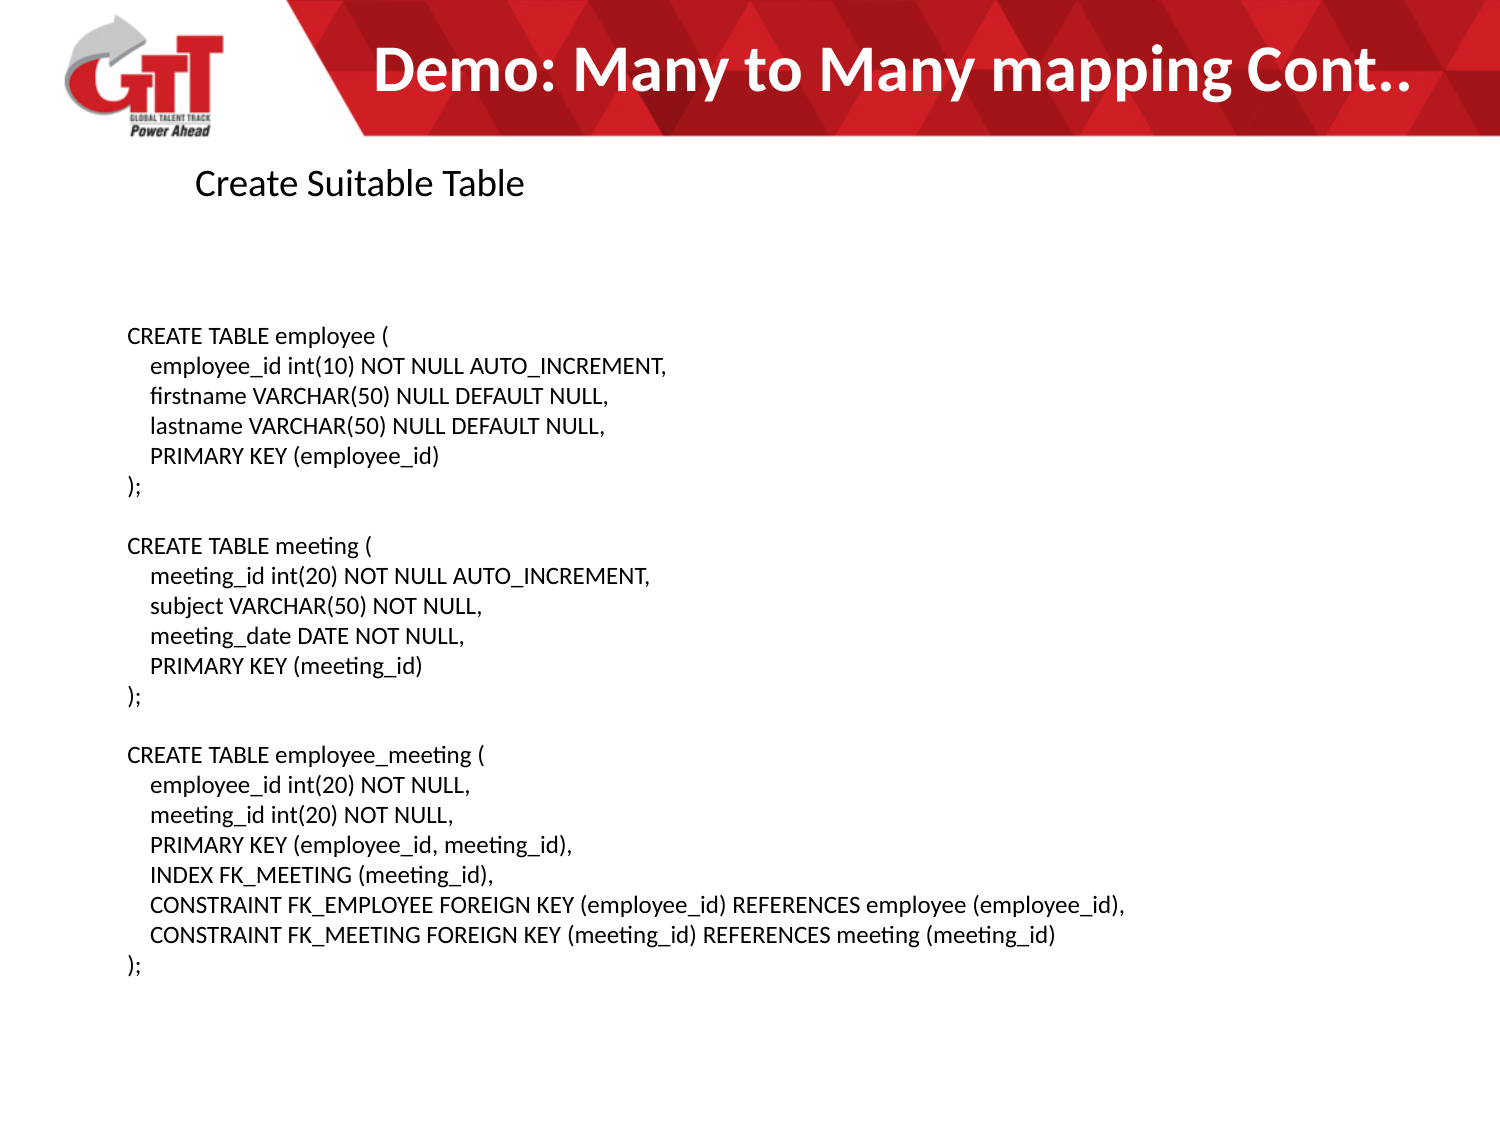

# Demo: Many to Many mapping Cont..
Create Suitable Table
CREATE TABLE employee (
    employee_id int(10) NOT NULL AUTO_INCREMENT,
    firstname VARCHAR(50) NULL DEFAULT NULL,
    lastname VARCHAR(50) NULL DEFAULT NULL,
    PRIMARY KEY (employee_id)
);

CREATE TABLE meeting (
    meeting_id int(20) NOT NULL AUTO_INCREMENT,
    subject VARCHAR(50) NOT NULL,
    meeting_date DATE NOT NULL,
    PRIMARY KEY (meeting_id)
);

CREATE TABLE employee_meeting (
    employee_id int(20) NOT NULL,
    meeting_id int(20) NOT NULL,
    PRIMARY KEY (employee_id, meeting_id),
    INDEX FK_MEETING (meeting_id),
    CONSTRAINT FK_EMPLOYEE FOREIGN KEY (employee_id) REFERENCES employee (employee_id),
    CONSTRAINT FK_MEETING FOREIGN KEY (meeting_id) REFERENCES meeting (meeting_id)
);